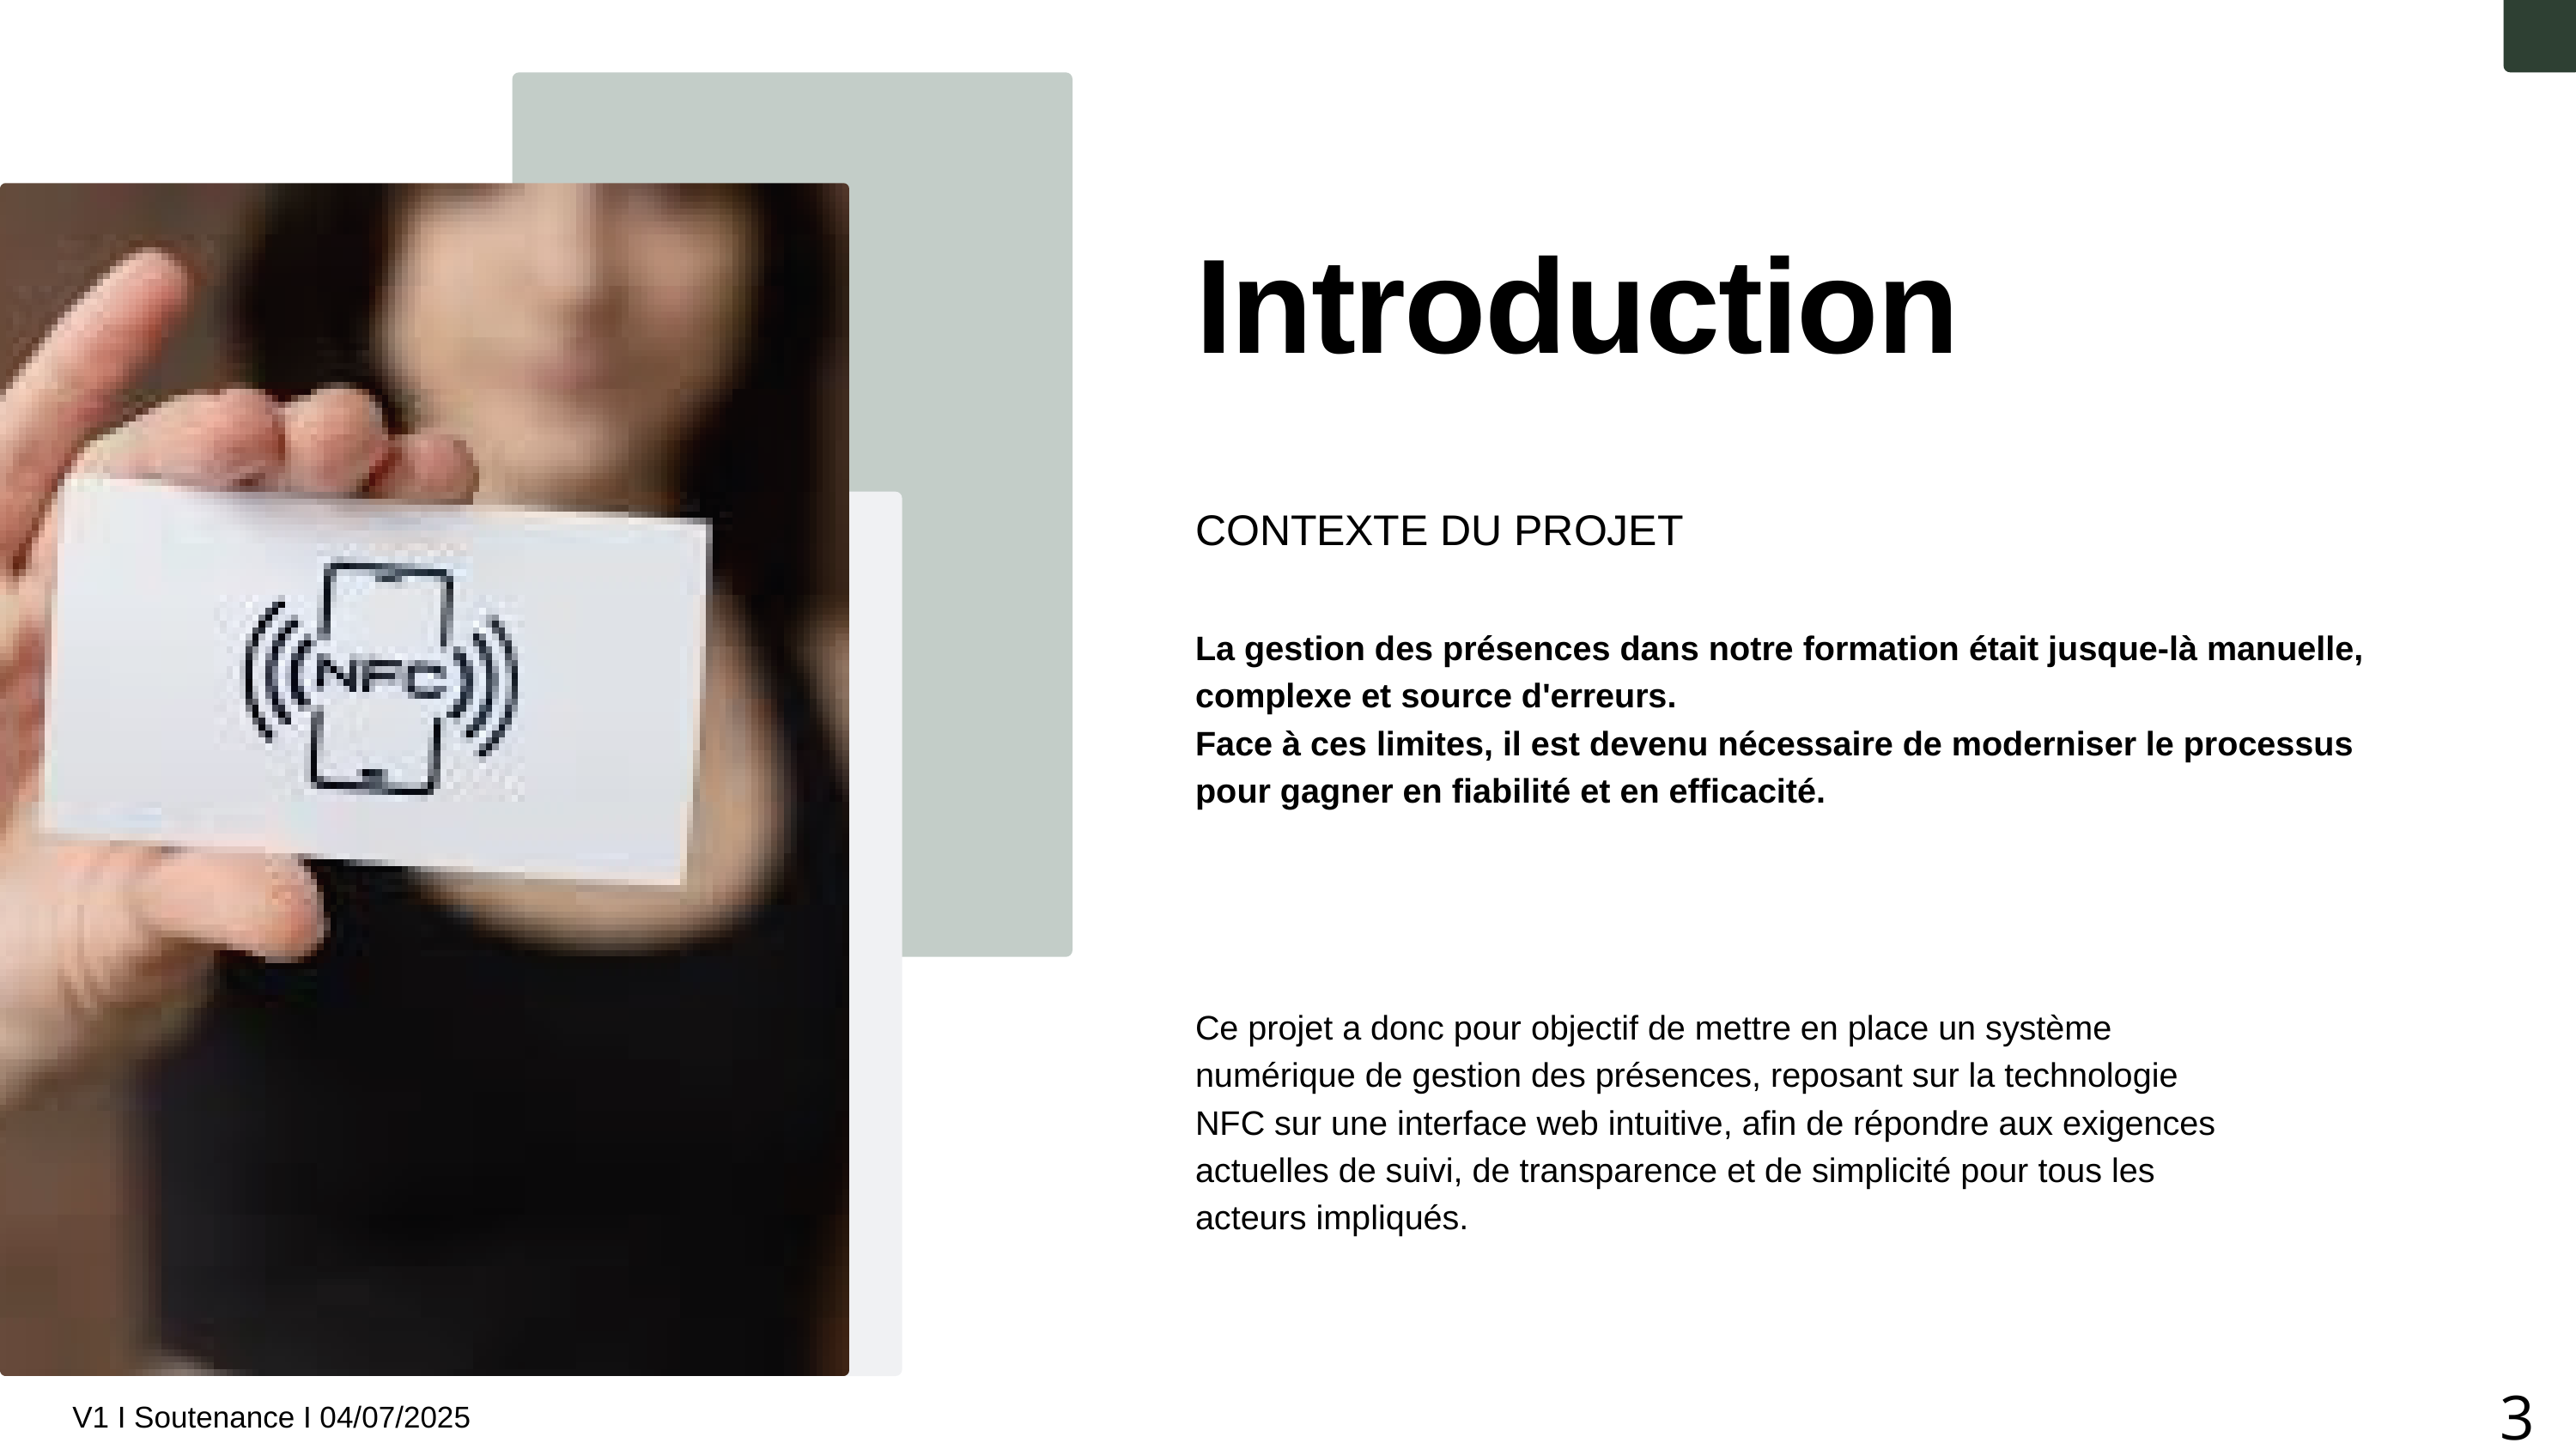

Introduction

CONTEXTE DU PROJET
La gestion des présences dans notre formation était jusque-là manuelle, complexe et source d'erreurs.
Face à ces limites, il est devenu nécessaire de moderniser le processus pour gagner en fiabilité et en efficacité.

Ce projet a donc pour objectif de mettre en place un système numérique de gestion des présences, reposant sur la technologie NFC sur une interface web intuitive, afin de répondre aux exigences actuelles de suivi, de transparence et de simplicité pour tous les acteurs impliqués.

3
V1 I Soutenance I 04/07/2025